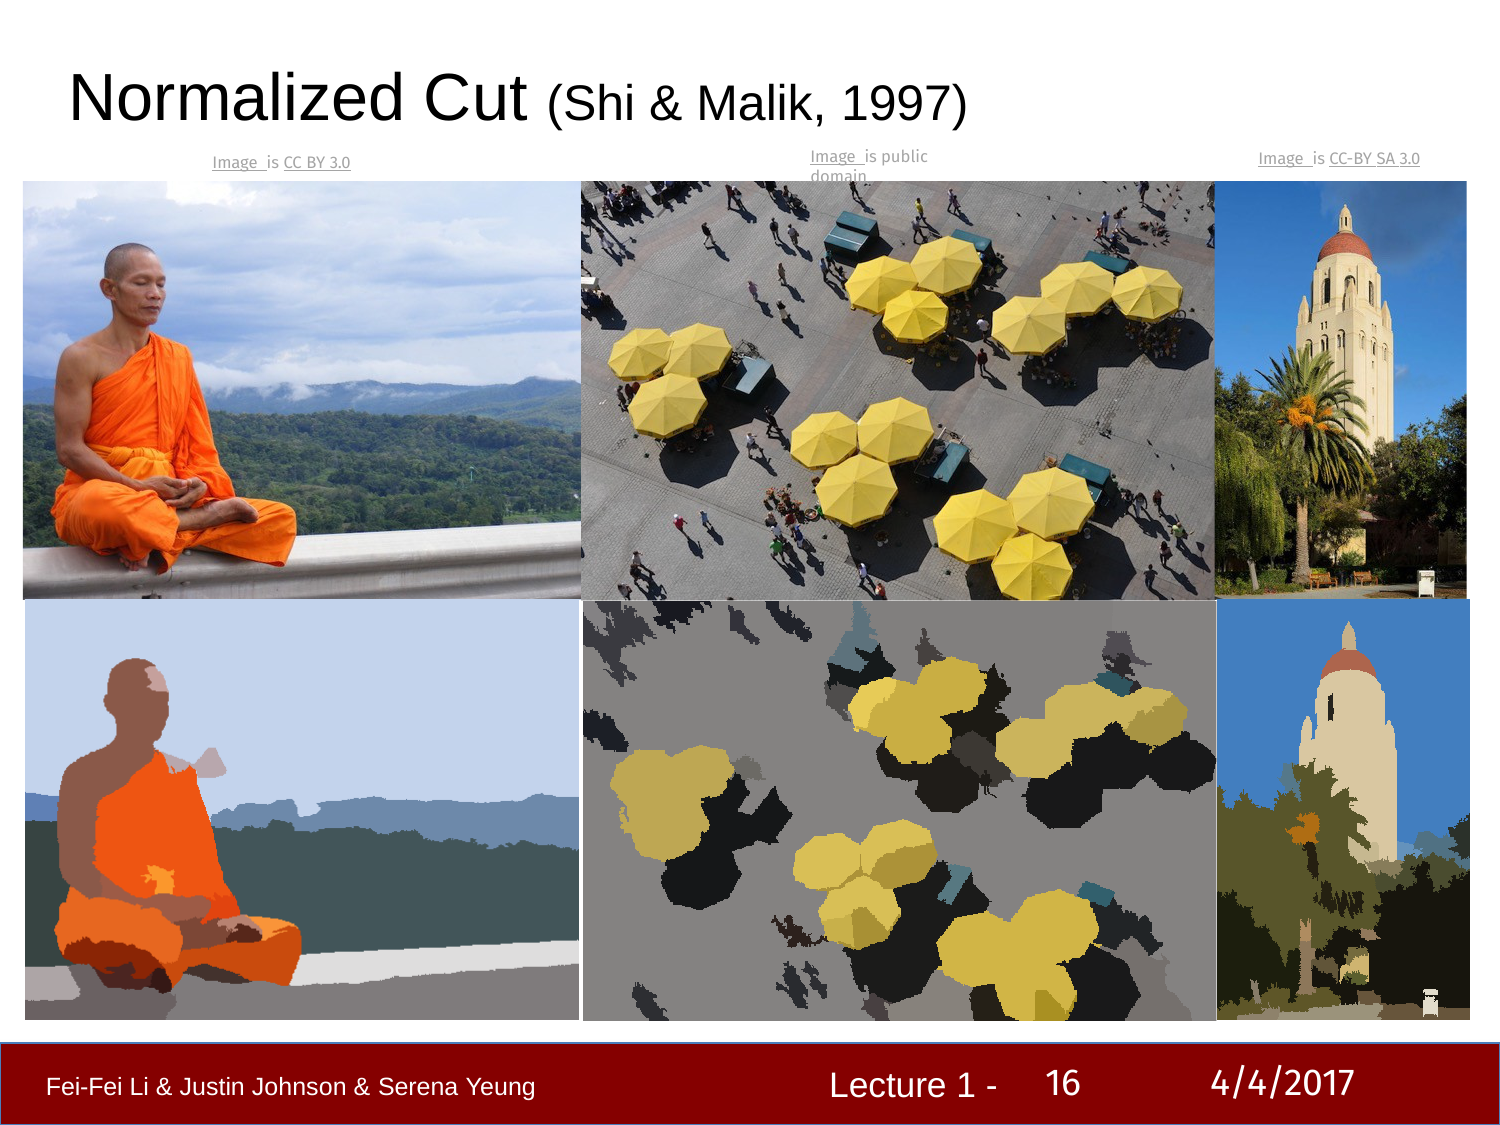

# Normalized Cut (Shi & Malik, 1997)
Image  is public domain
Image  is CC-BY SA 3.0
Image  is CC BY 3.0

16
4/4/2017
Lecture 1 -
Fei-Fei Li & Justin Johnson & Serena Yeung